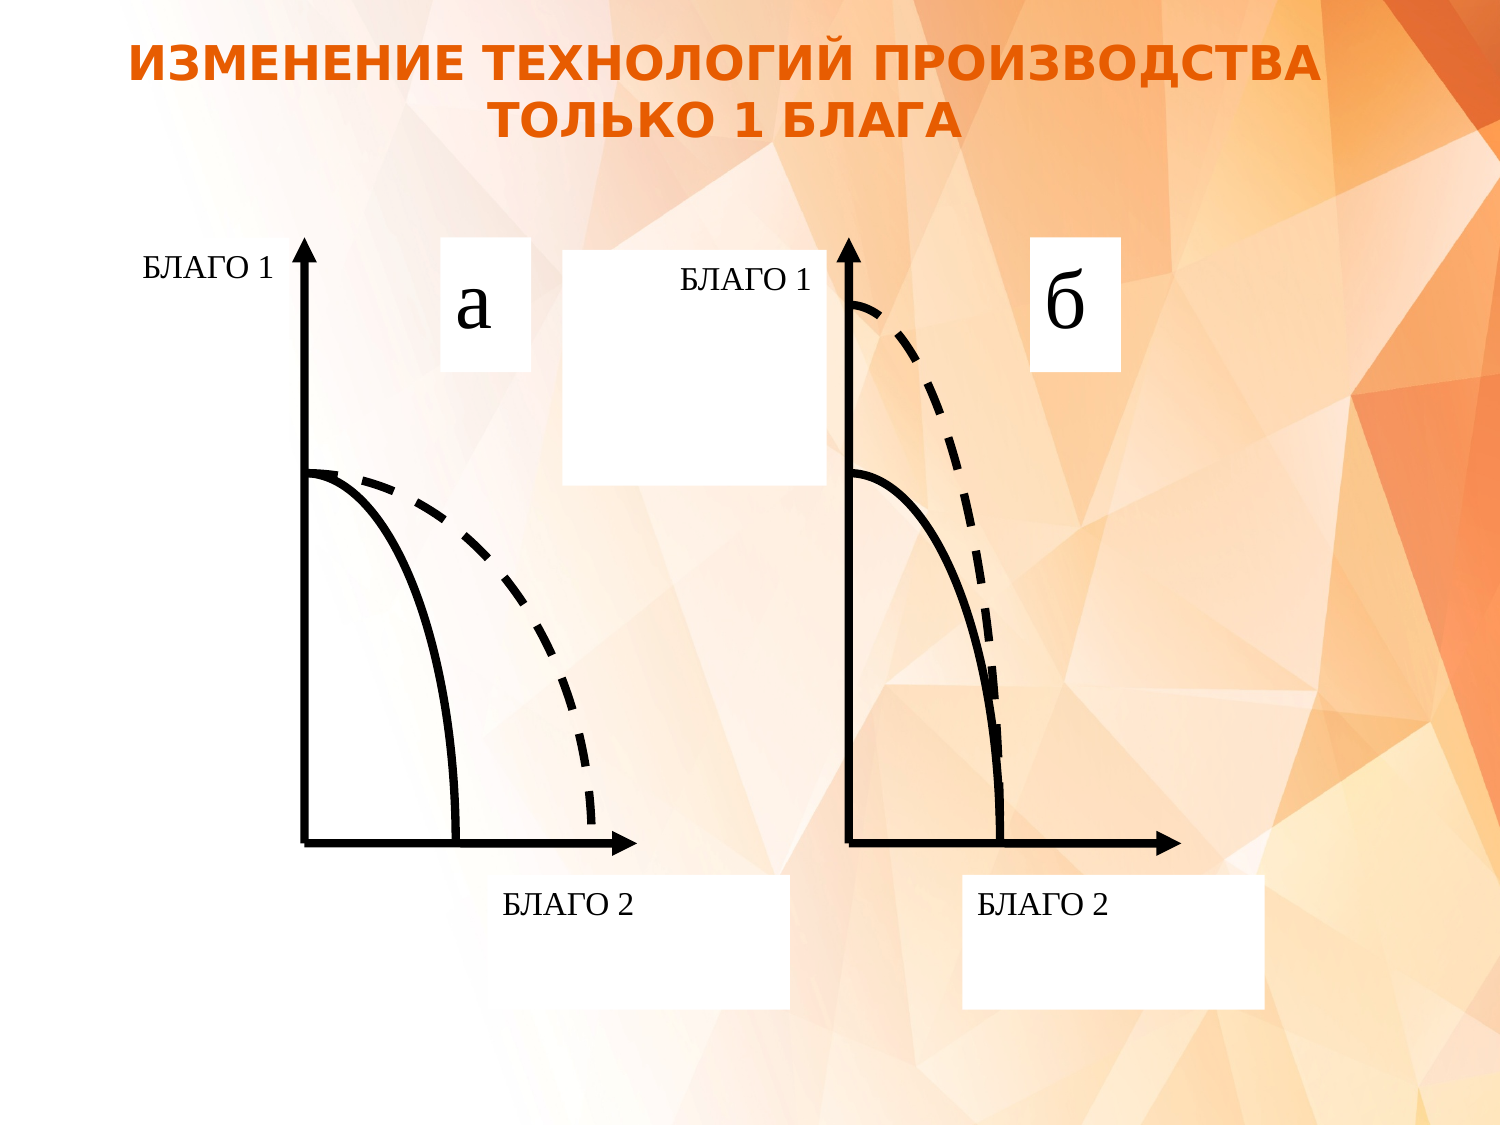

# ИЗМЕНЕНИЕ ТЕХНОЛОГИЙ ПРОИЗВОДСТВА ТОЛЬКО 1 БЛАГА
БЛАГО 1

а

б

БЛАГО 2
БЛАГО 1
БЛАГО 2